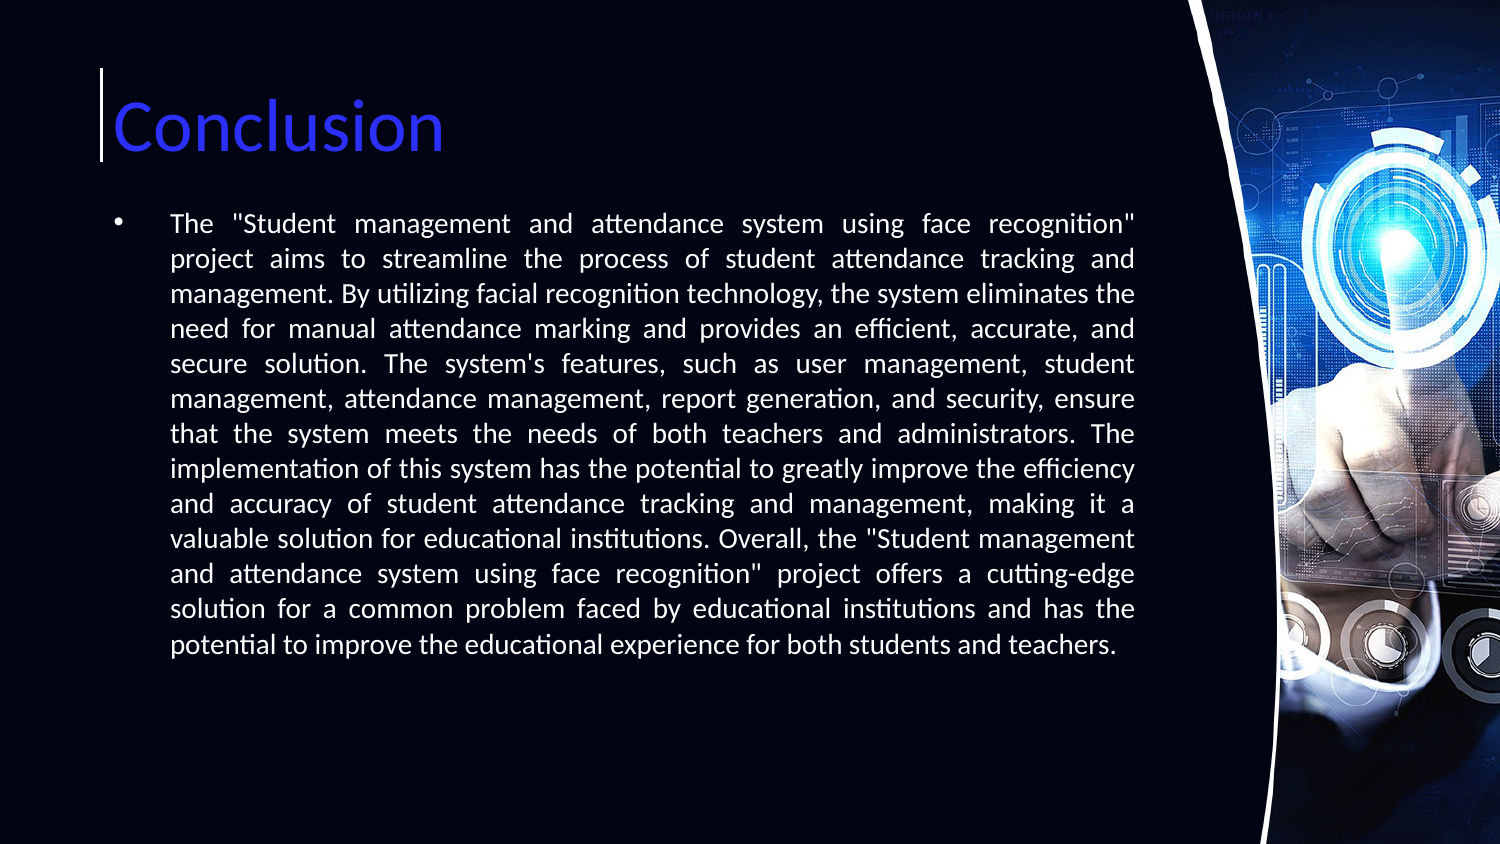

# Conclusion
The "Student management and attendance system using face recognition" project aims to streamline the process of student attendance tracking and management. By utilizing facial recognition technology, the system eliminates the need for manual attendance marking and provides an efficient, accurate, and secure solution. The system's features, such as user management, student management, attendance management, report generation, and security, ensure that the system meets the needs of both teachers and administrators. The implementation of this system has the potential to greatly improve the efficiency and accuracy of student attendance tracking and management, making it a valuable solution for educational institutions. Overall, the "Student management and attendance system using face recognition" project offers a cutting-edge solution for a common problem faced by educational institutions and has the potential to improve the educational experience for both students and teachers.